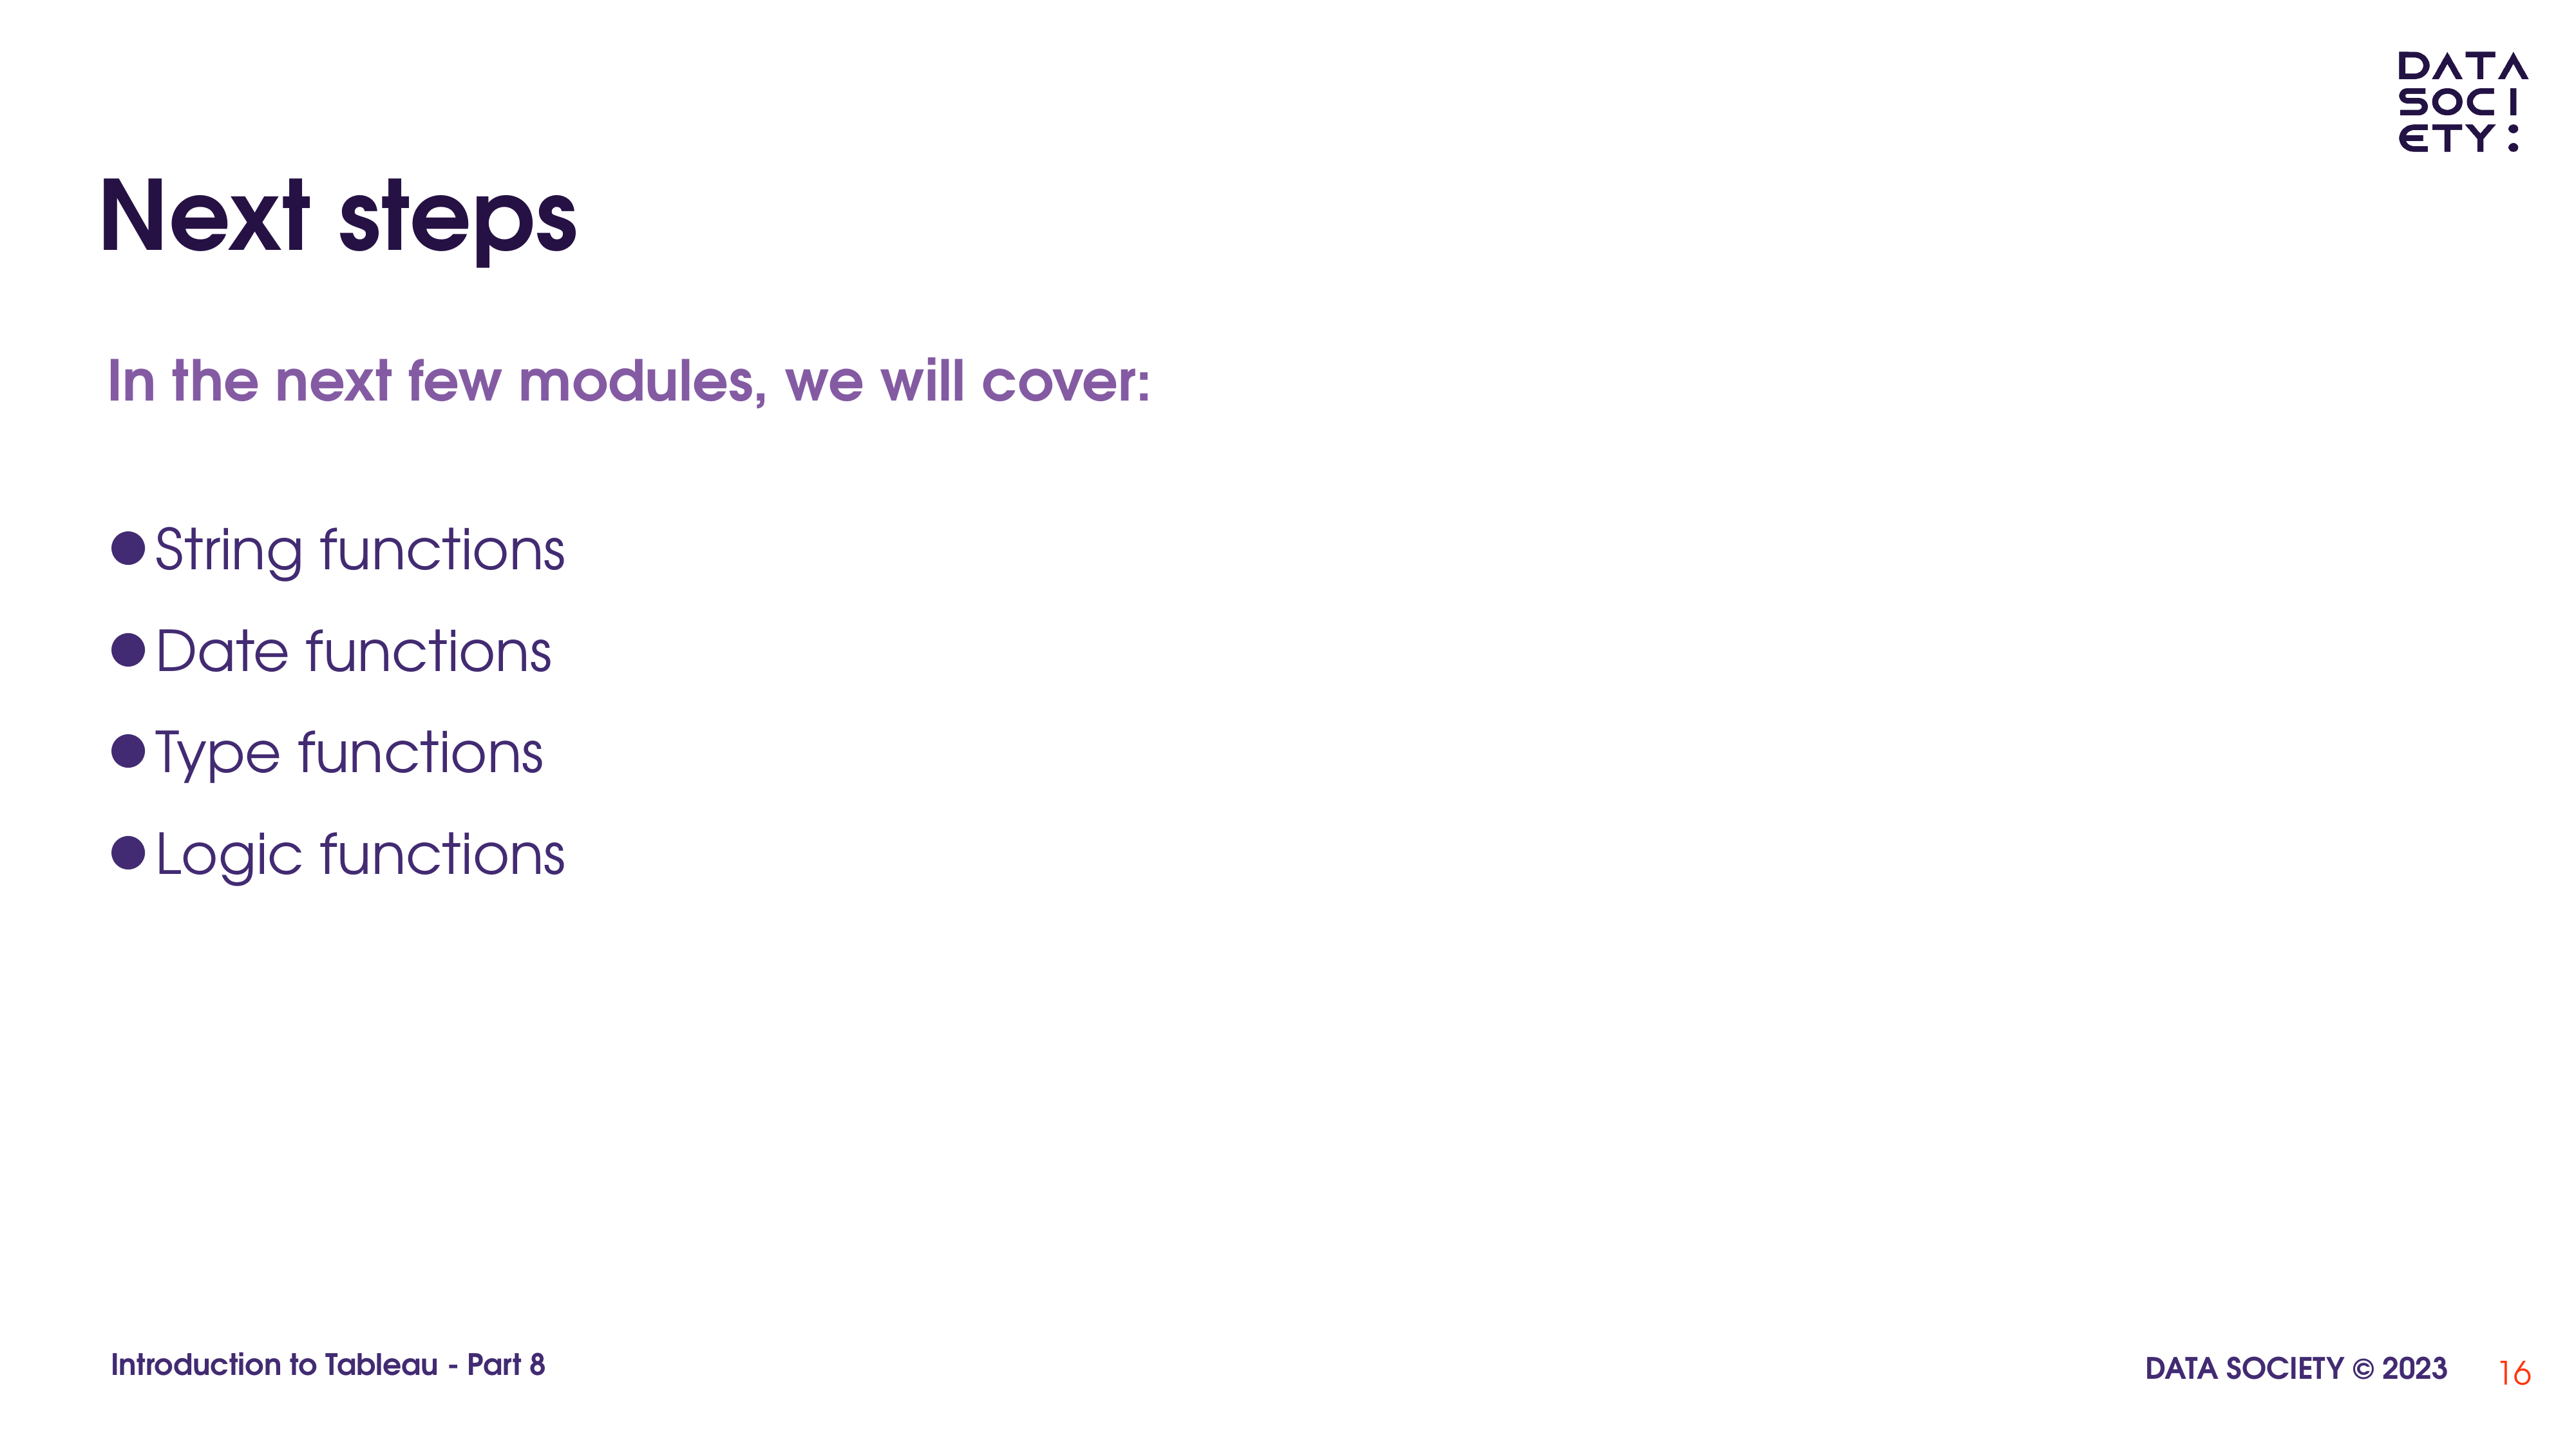

# Next steps
In the next few modules, we will cover:

String functions
Date functions
Type functions
Logic functions

16